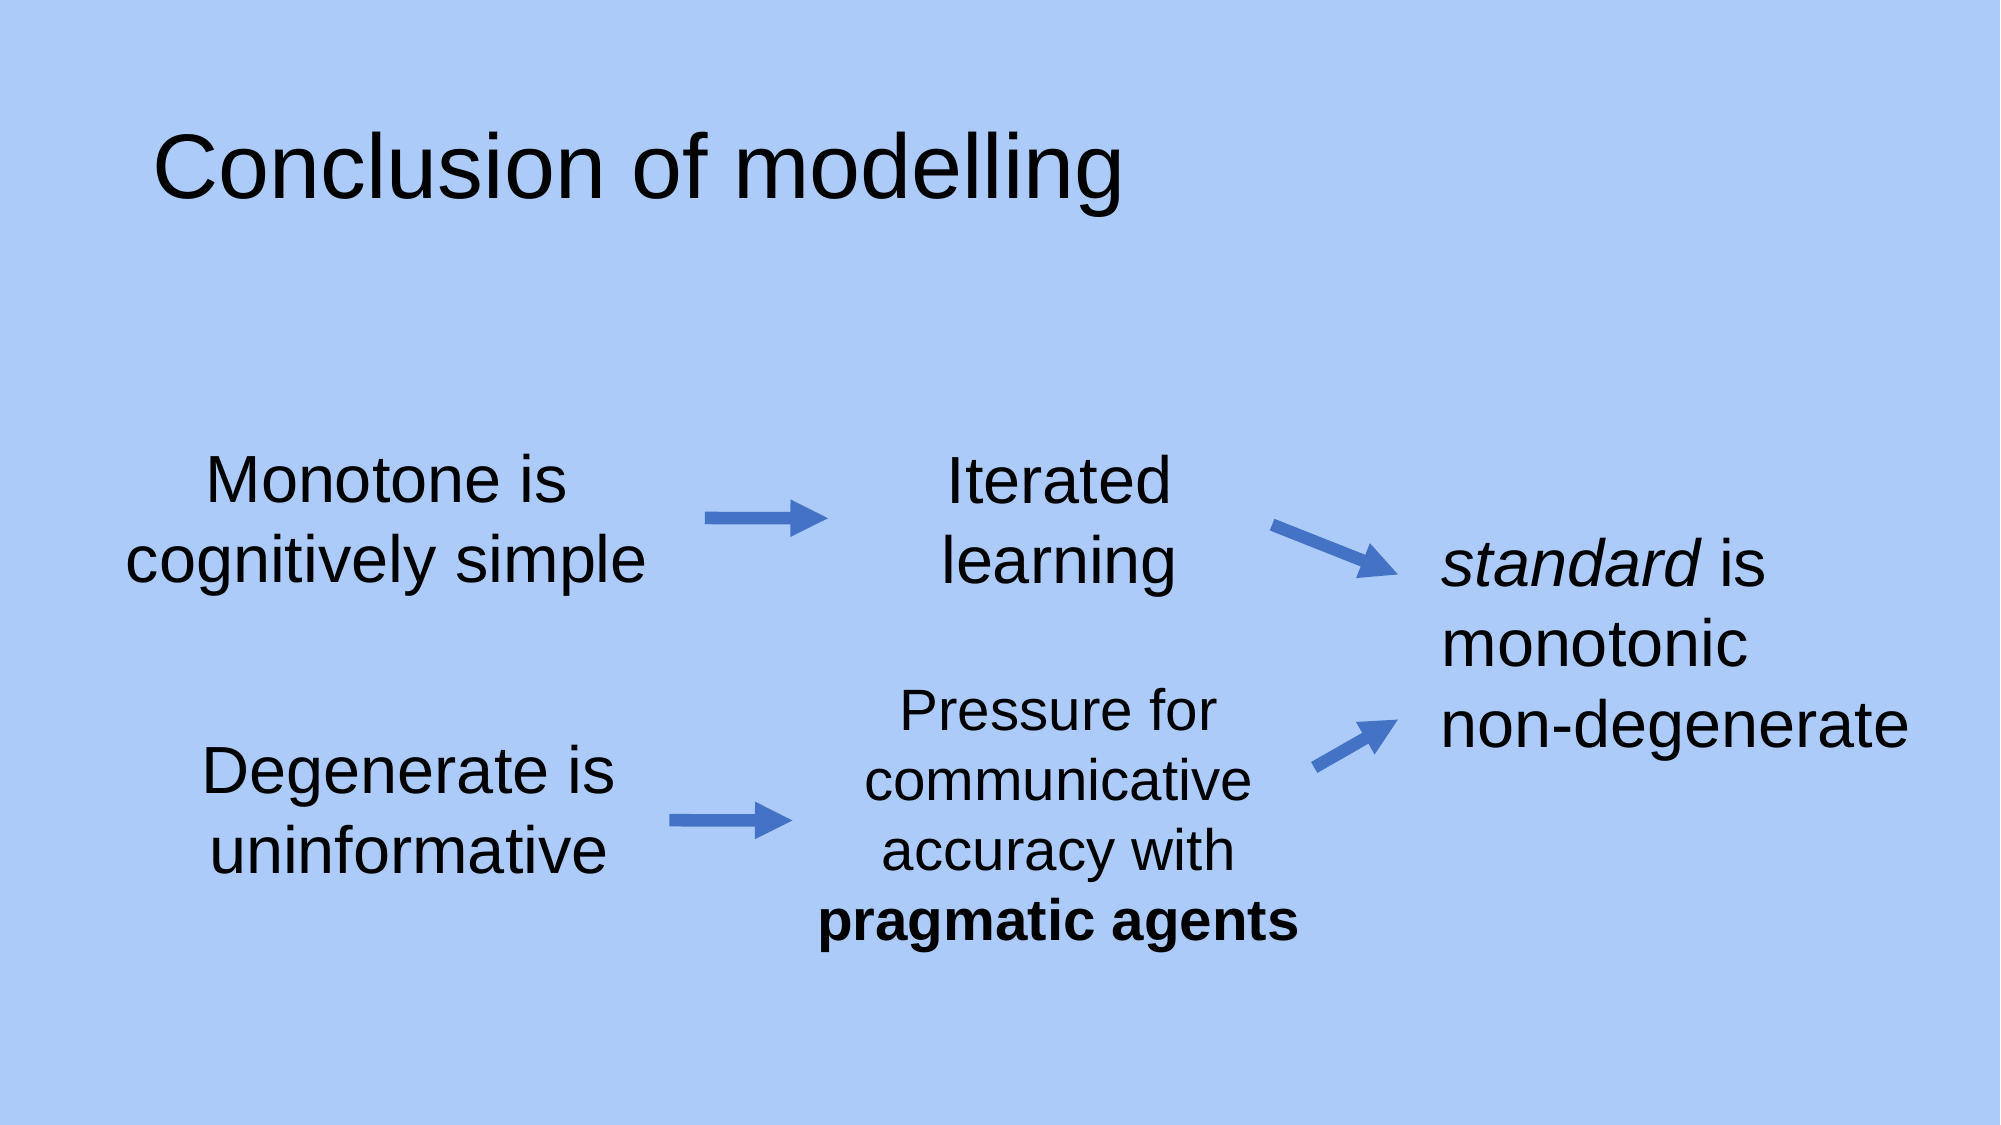

# Conclusion of modelling
Monotone is cognitively simple
Iterated learning
standard is monotonic
Pressure for communicative accuracy with pragmatic agents
Degenerate is uninformative
non-degenerate